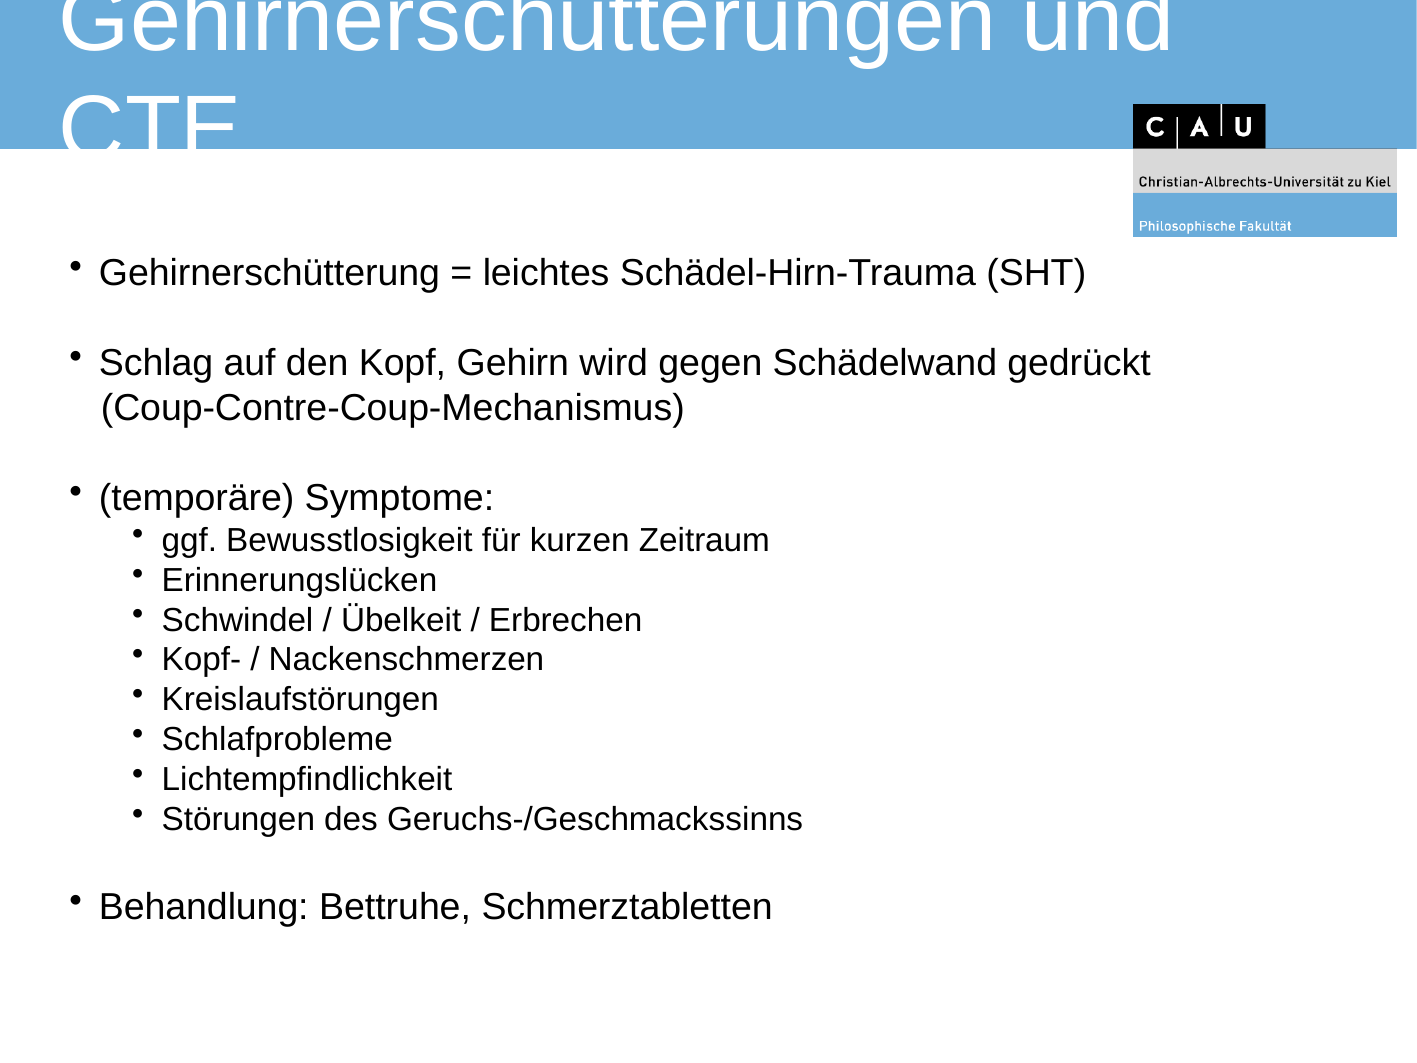

# Gehirnerschütterungen und CTE
Gehirnerschütterung = leichtes Schädel-Hirn-Trauma (SHT)

Schlag auf den Kopf, Gehirn wird gegen Schädelwand gedrückt
   (Coup-Contre-Coup-Mechanismus)

(temporäre) Symptome:
ggf. Bewusstlosigkeit für kurzen Zeitraum
Erinnerungslücken
Schwindel / Übelkeit / Erbrechen
Kopf- / Nackenschmerzen
Kreislaufstörungen
Schlafprobleme
Lichtempfindlichkeit
Störungen des Geruchs-/Geschmackssinns

Behandlung: Bettruhe, Schmerztabletten